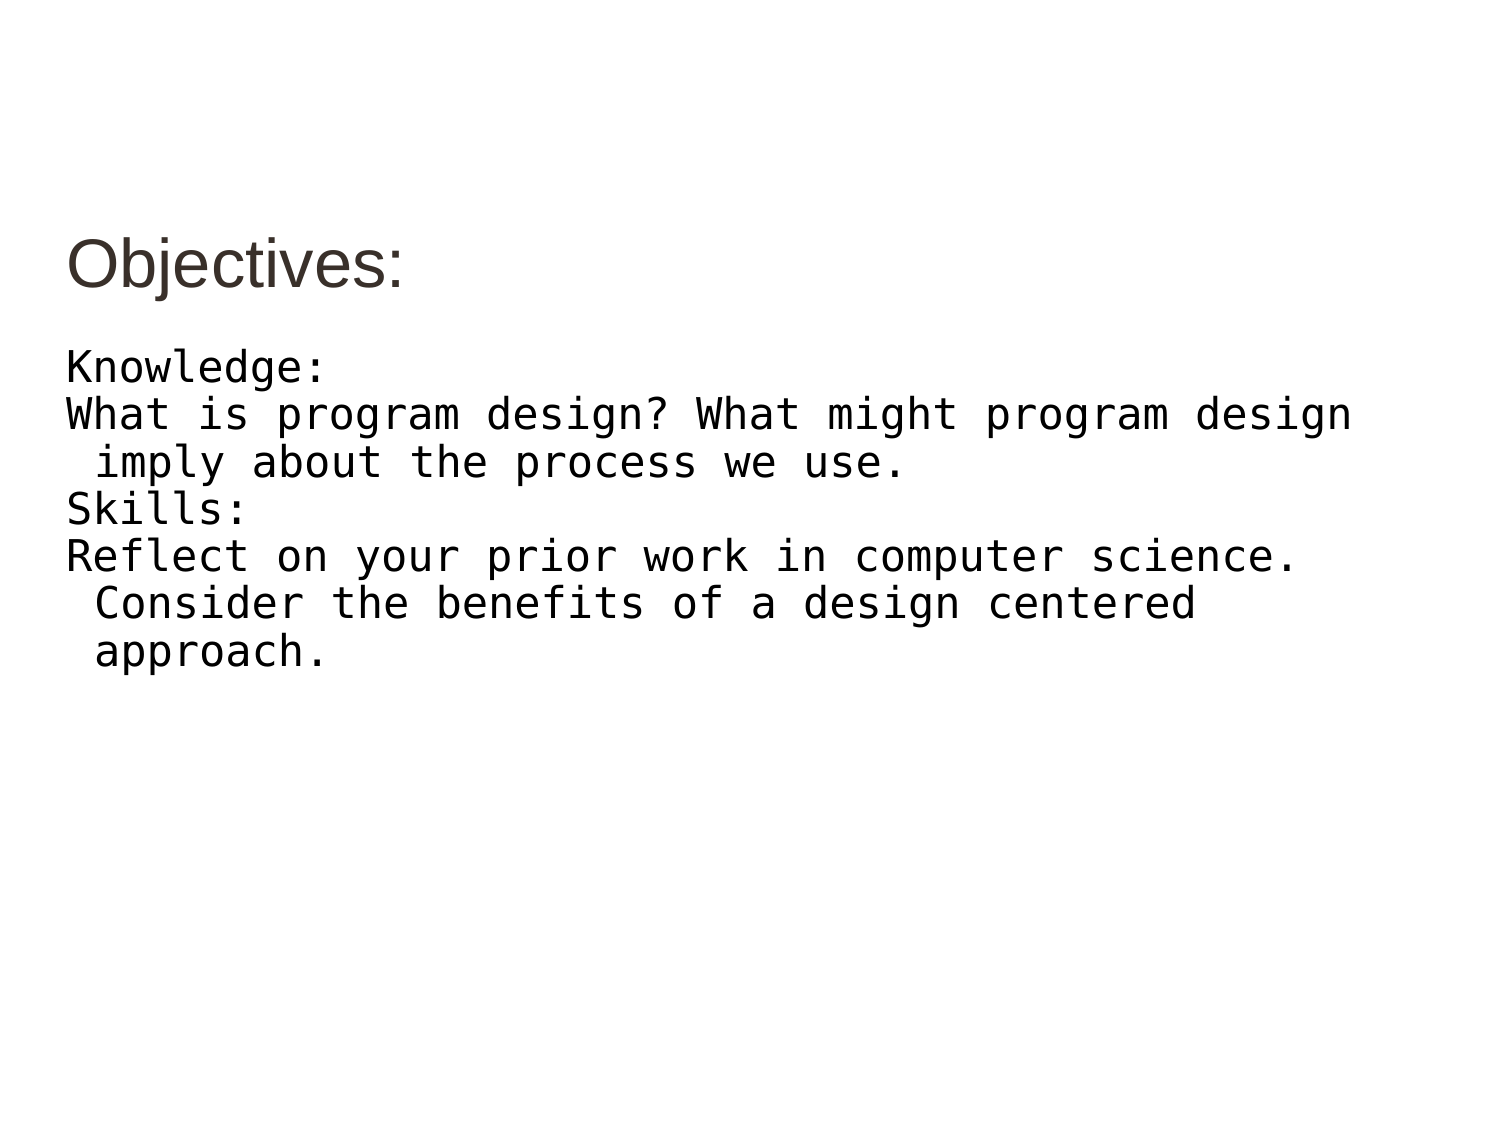

# Objectives:
Knowledge:
What is program design? What might program design imply about the process we use.
Skills:
Reflect on your prior work in computer science.  Consider the benefits of a design centered approach.